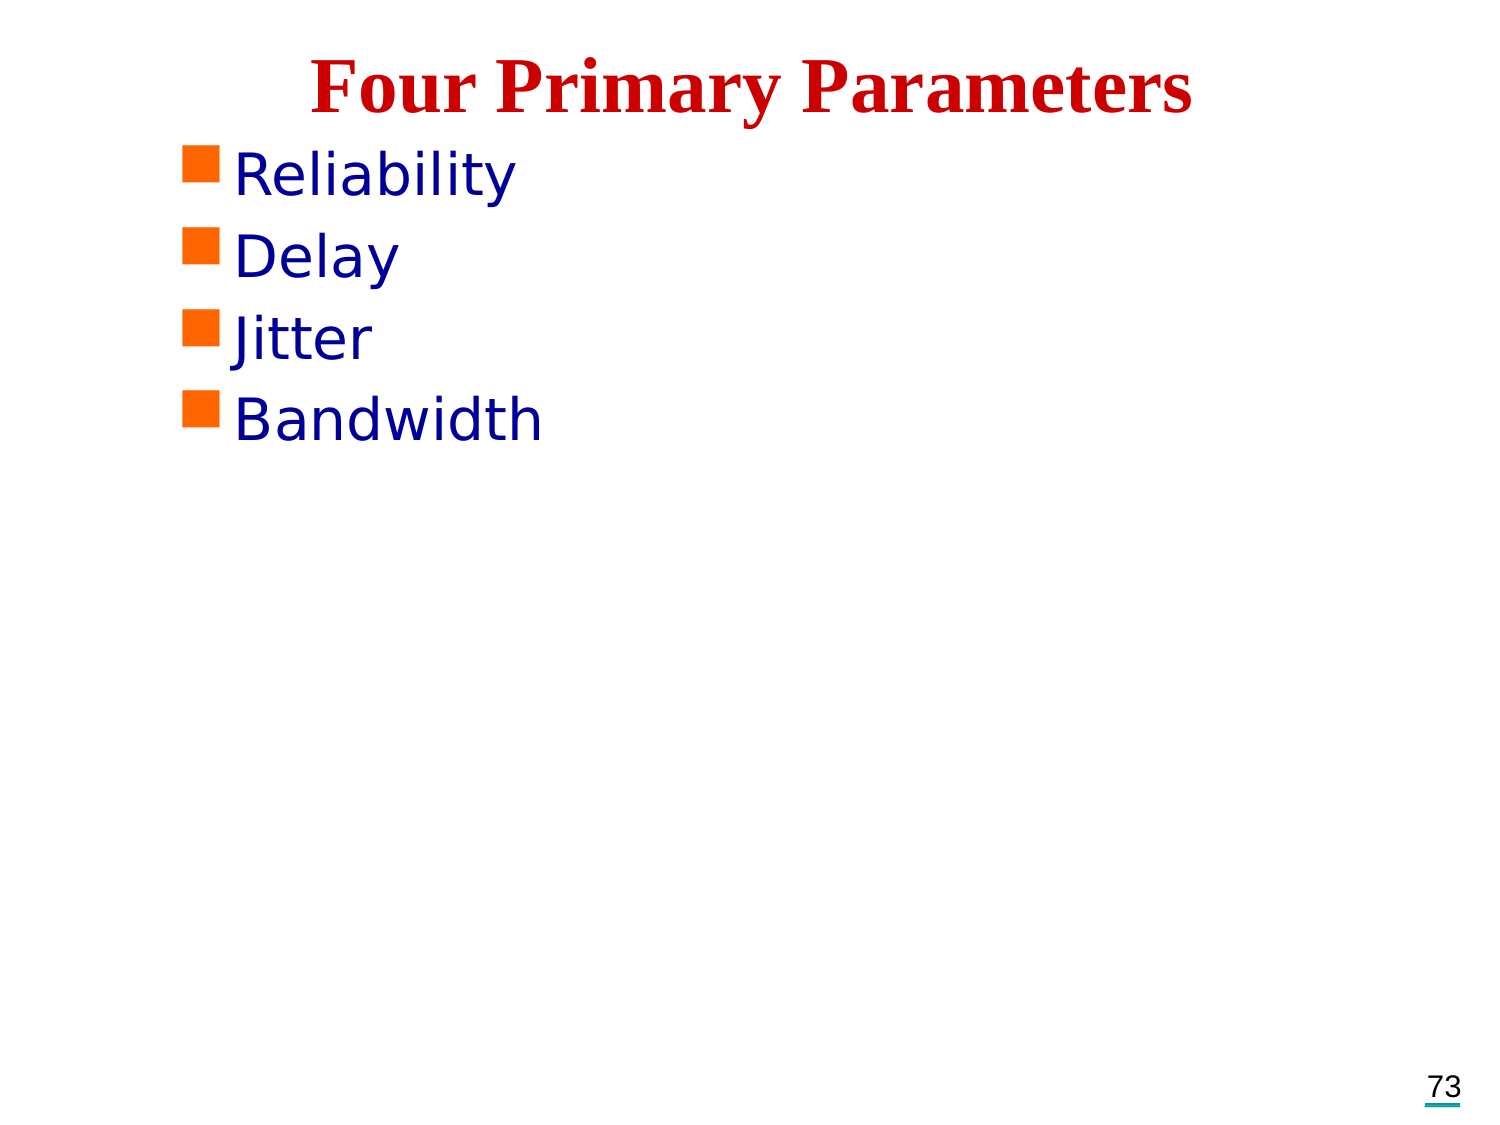

# Four Primary Parameters
Reliability
Delay
Jitter
Bandwidth